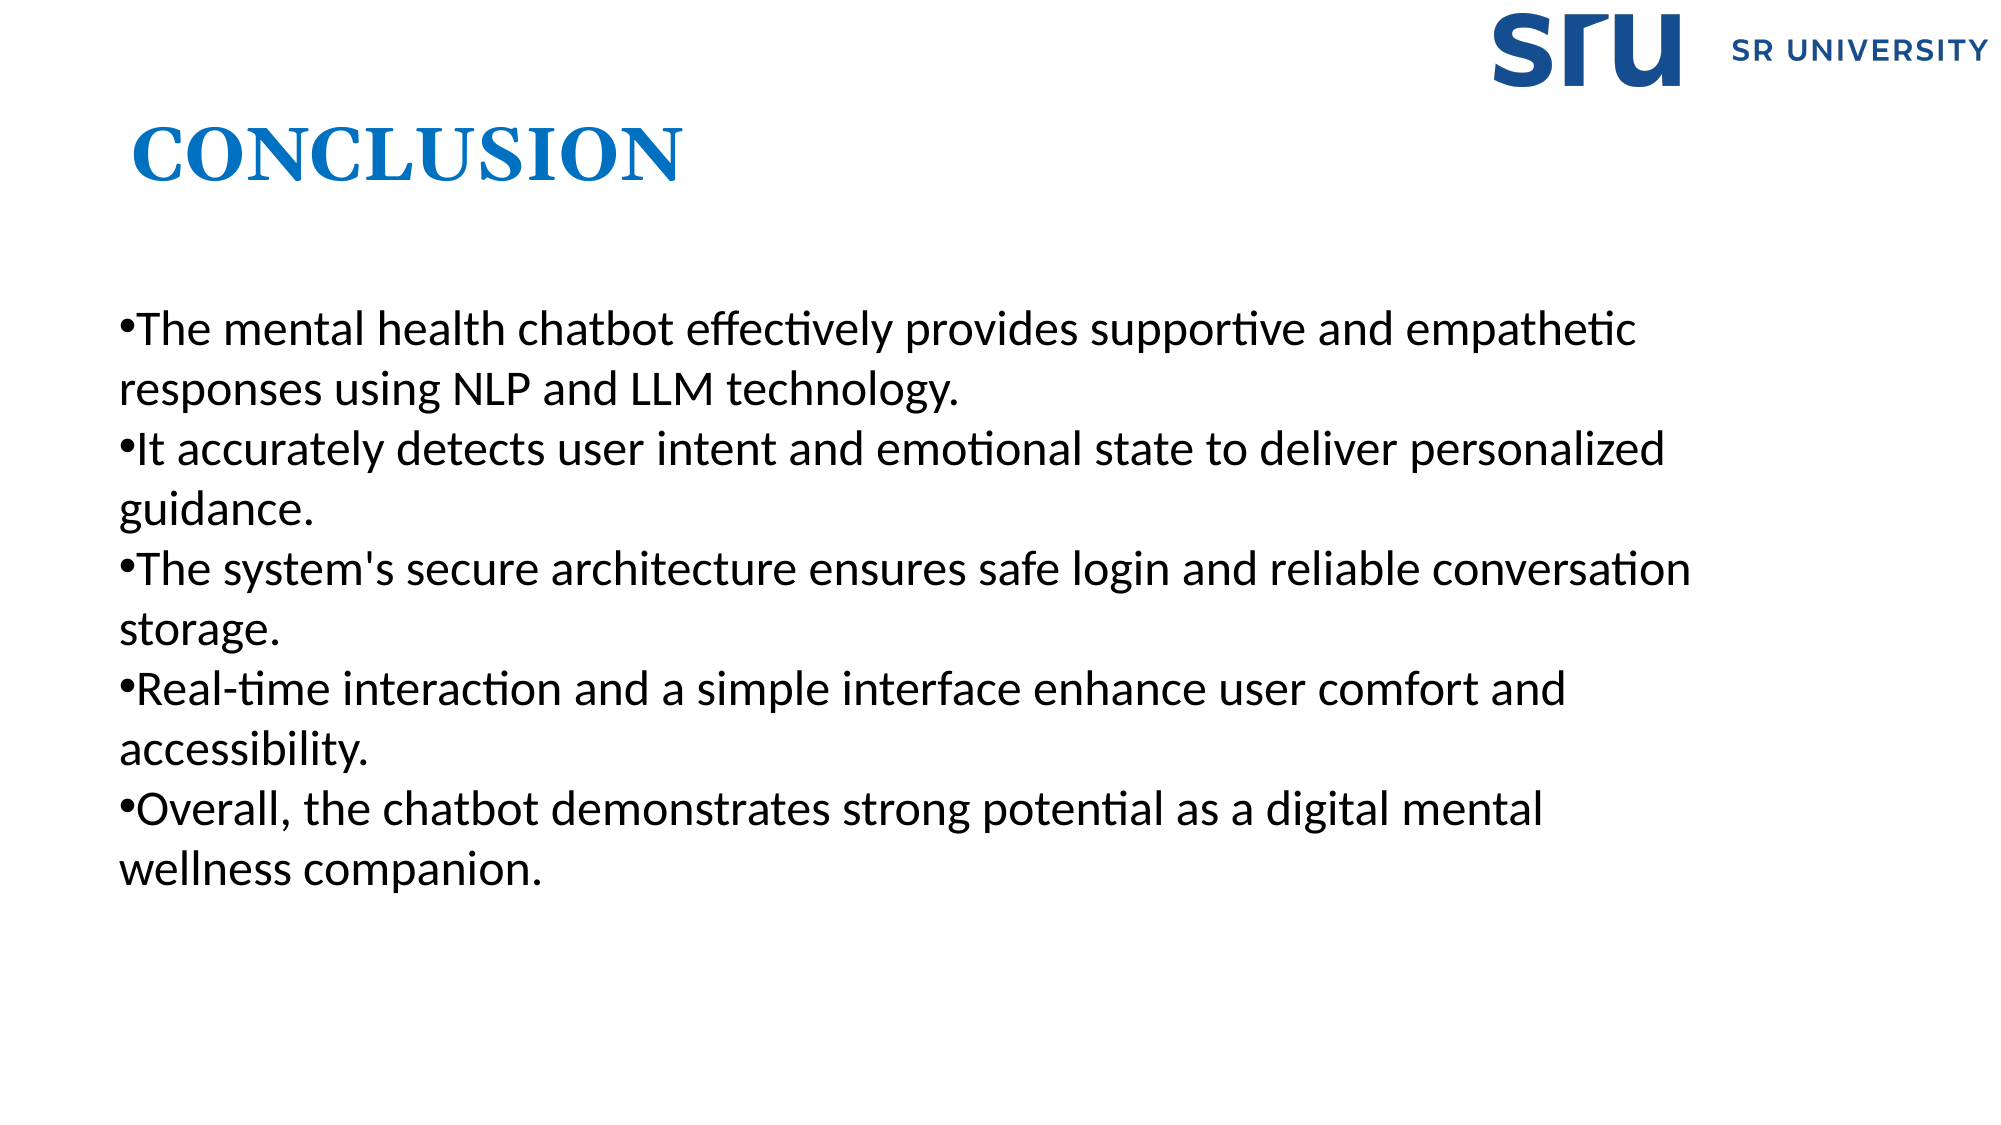

CONCLUSION
The mental health chatbot effectively provides supportive and empathetic responses using NLP and LLM technology.
It accurately detects user intent and emotional state to deliver personalized guidance.
The system's secure architecture ensures safe login and reliable conversation storage.
Real-time interaction and a simple interface enhance user comfort and accessibility.
Overall, the chatbot demonstrates strong potential as a digital mental wellness companion.